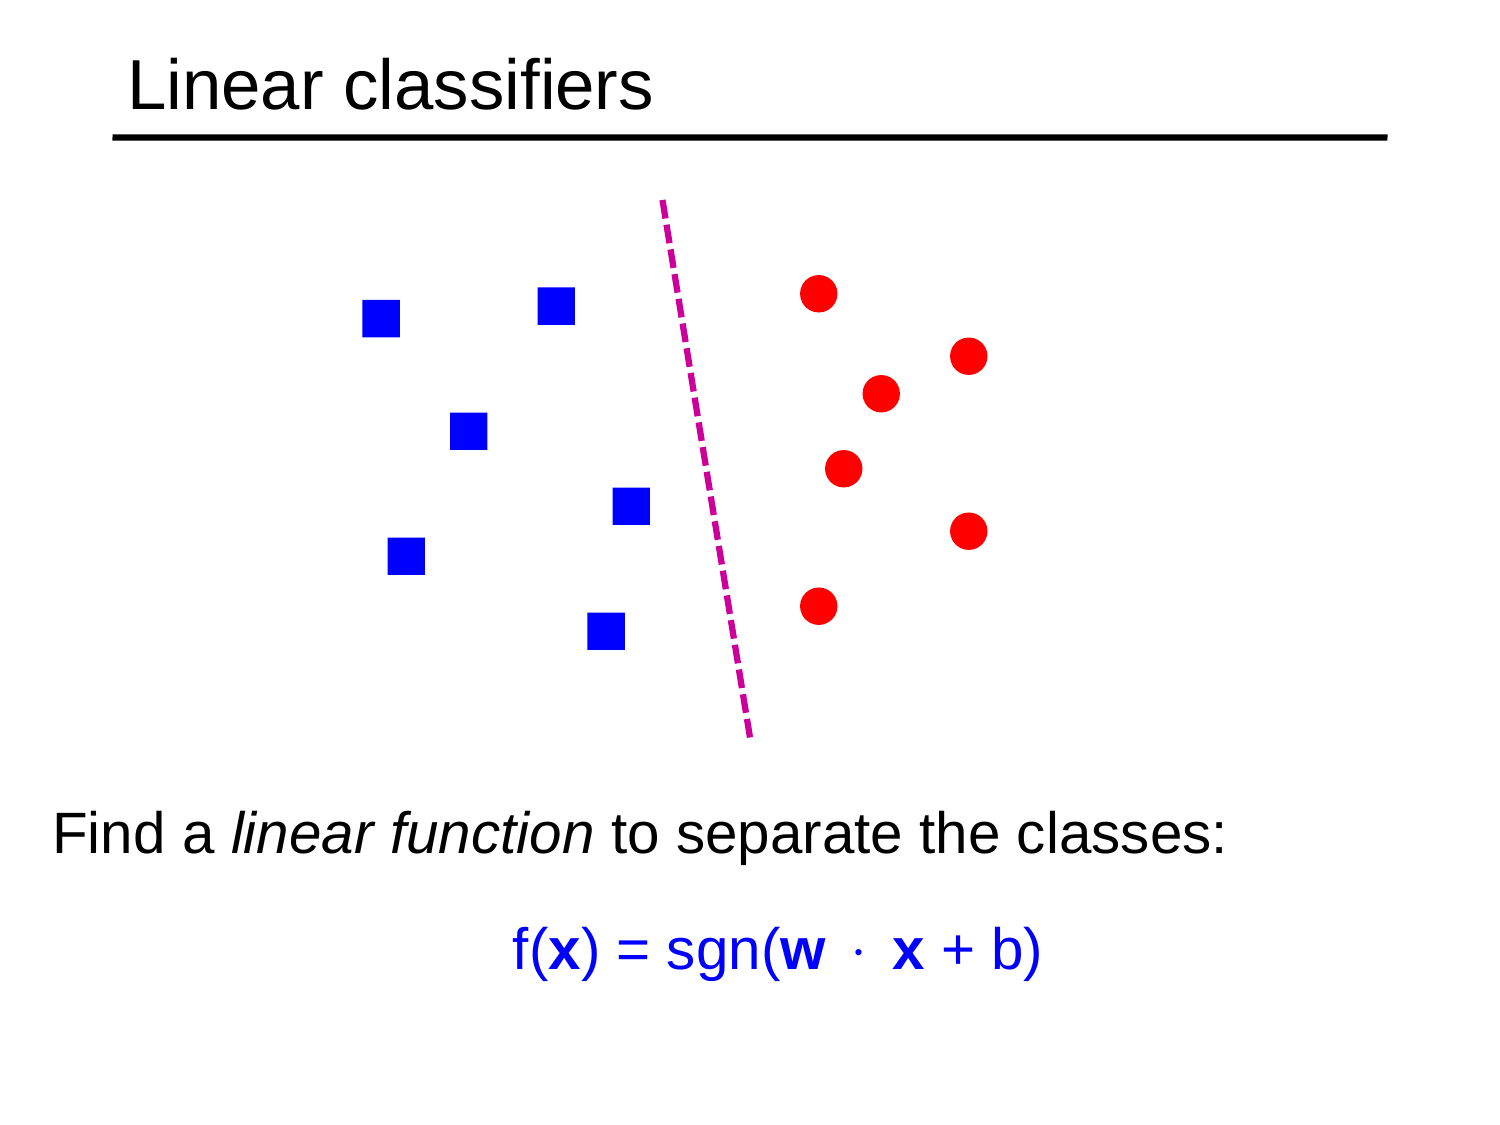

# Linear classifiers

Find a linear function to separate the classes:

	f(x) = sgn(w ⋅ x + b)